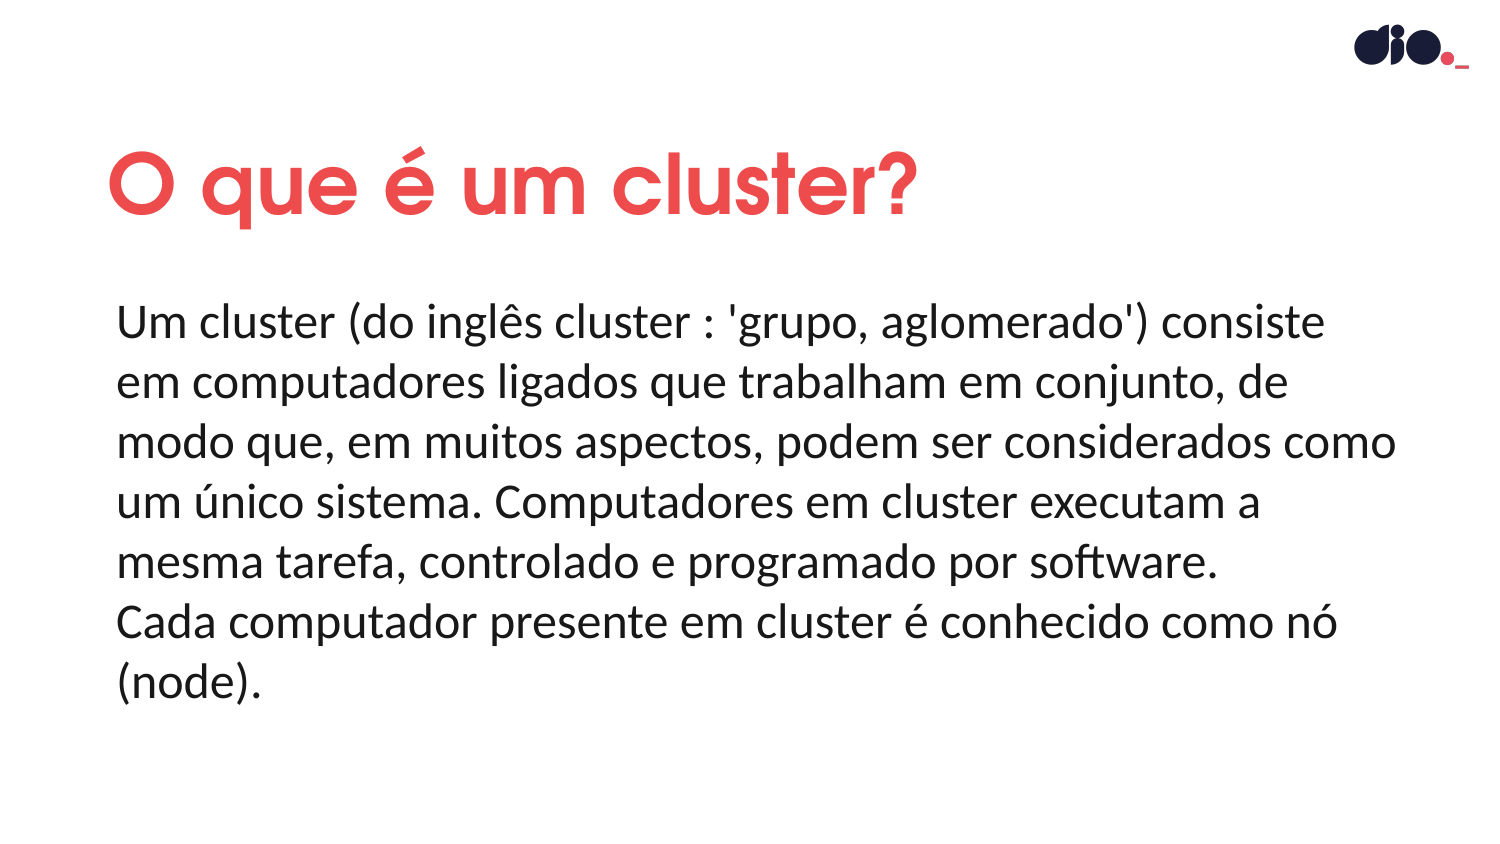

O que é um cluster?
Um cluster (do inglês cluster : 'grupo, aglomerado') consiste em computadores ligados que trabalham em conjunto, de modo que, em muitos aspectos, podem ser considerados como um único sistema. Computadores em cluster executam a mesma tarefa, controlado e programado por software.
Cada computador presente em cluster é conhecido como nó (node).